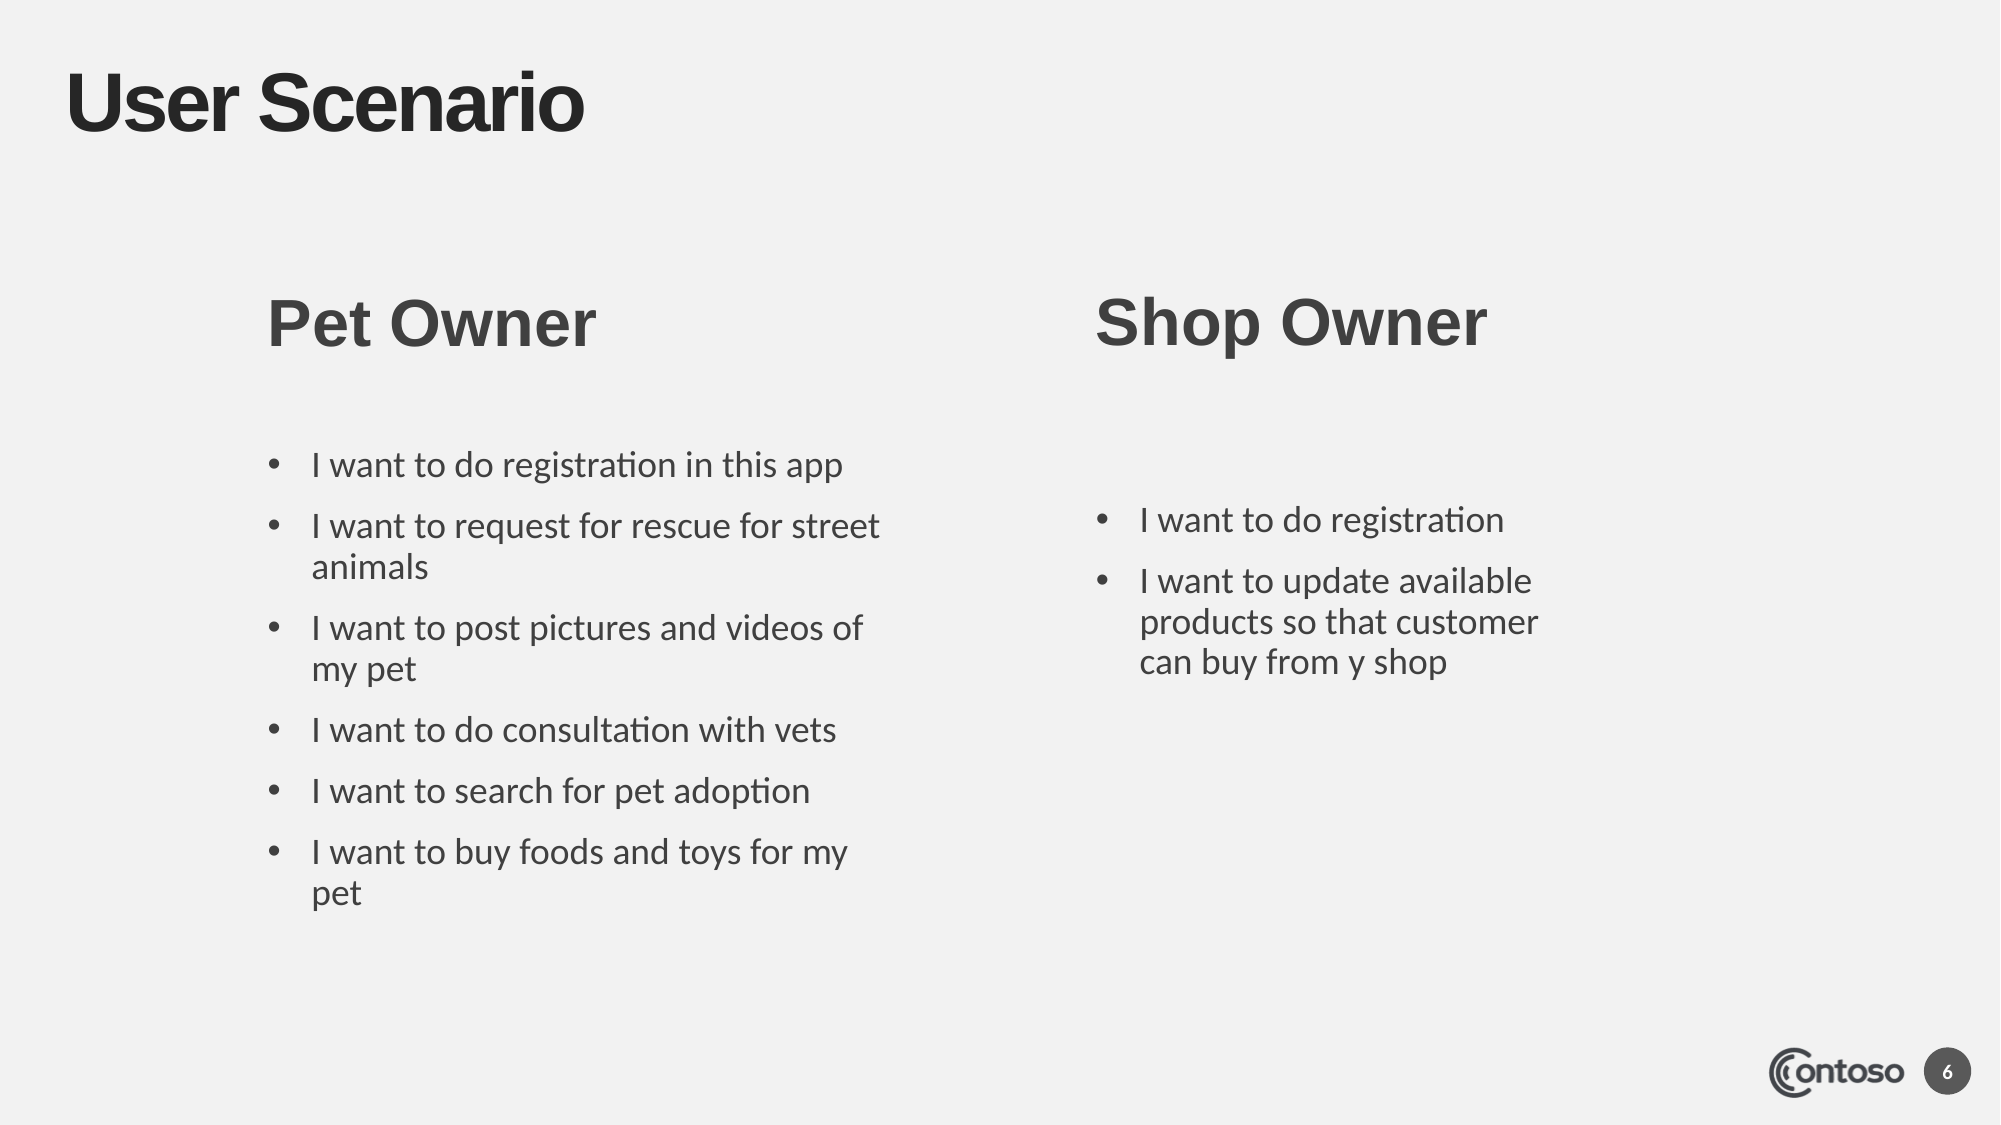

# User Scenario
Shop Owner
Pet Owner

I want to do registration
I want to update available products so that customer can buy from y shop

I want to do registration in this app
I want to request for rescue for street animals
I want to post pictures and videos of my pet
I want to do consultation with vets
I want to search for pet adoption
I want to buy foods and toys for my pet

6